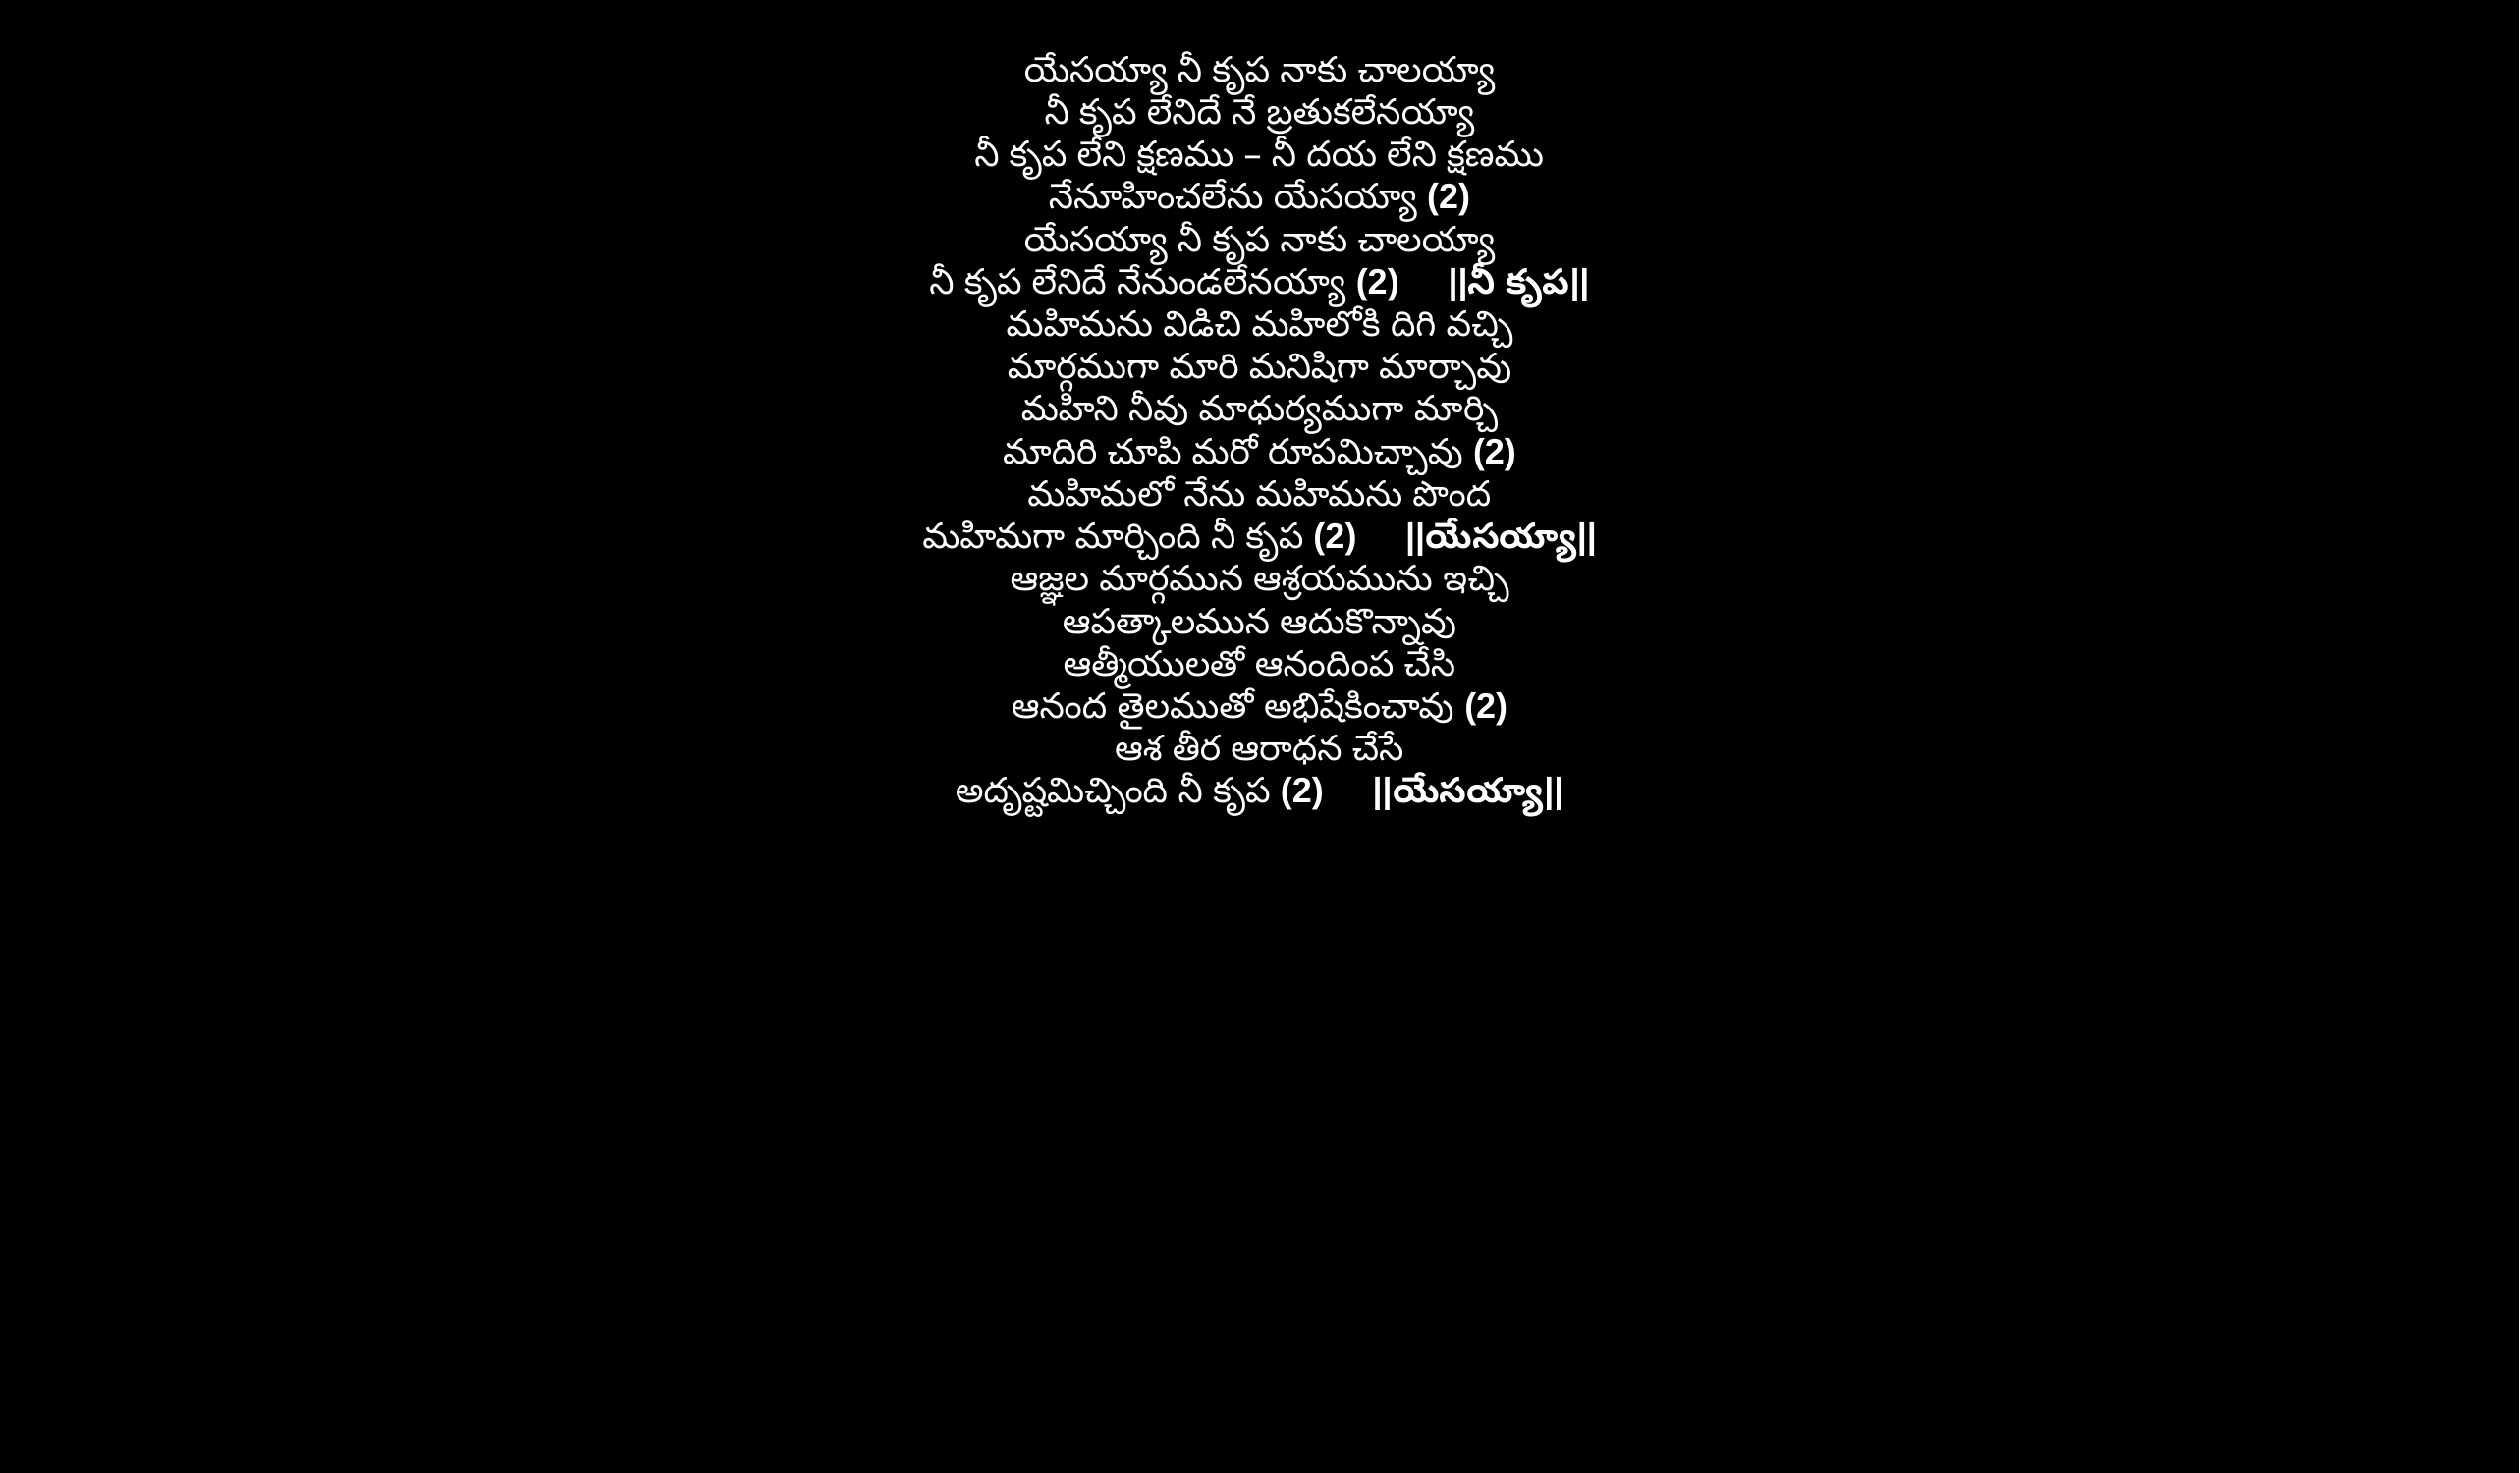

యేసయ్యా నీ కృప నాకు చాలయ్యా
నీ కృప లేనిదే నే బ్రతుకలేనయ్యా
నీ కృప లేని క్షణము – నీ దయ లేని క్షణము
నేనూహించలేను యేసయ్యా (2)
యేసయ్యా నీ కృప నాకు చాలయ్యా
నీ కృప లేనిదే నేనుండలేనయ్యా (2)     ||నీ కృప||
మహిమను విడిచి మహిలోకి దిగి వచ్చి
మార్గముగా మారి మనిషిగా మార్చావు
మహిని నీవు మాధుర్యముగా మార్చి
మాదిరి చూపి మరో రూపమిచ్చావు (2)
మహిమలో నేను మహిమను పొంద
మహిమగా మార్చింది నీ కృప (2)     ||యేసయ్యా||
ఆజ్ఞల మార్గమున ఆశ్రయమును ఇచ్చి
ఆపత్కాలమున ఆదుకొన్నావు
ఆత్మీయులతో ఆనందింప చేసి
ఆనంద తైలముతో అభిషేకించావు (2)
ఆశ తీర ఆరాధన చేసే
అదృష్టమిచ్చింది నీ కృప (2)     ||యేసయ్యా||